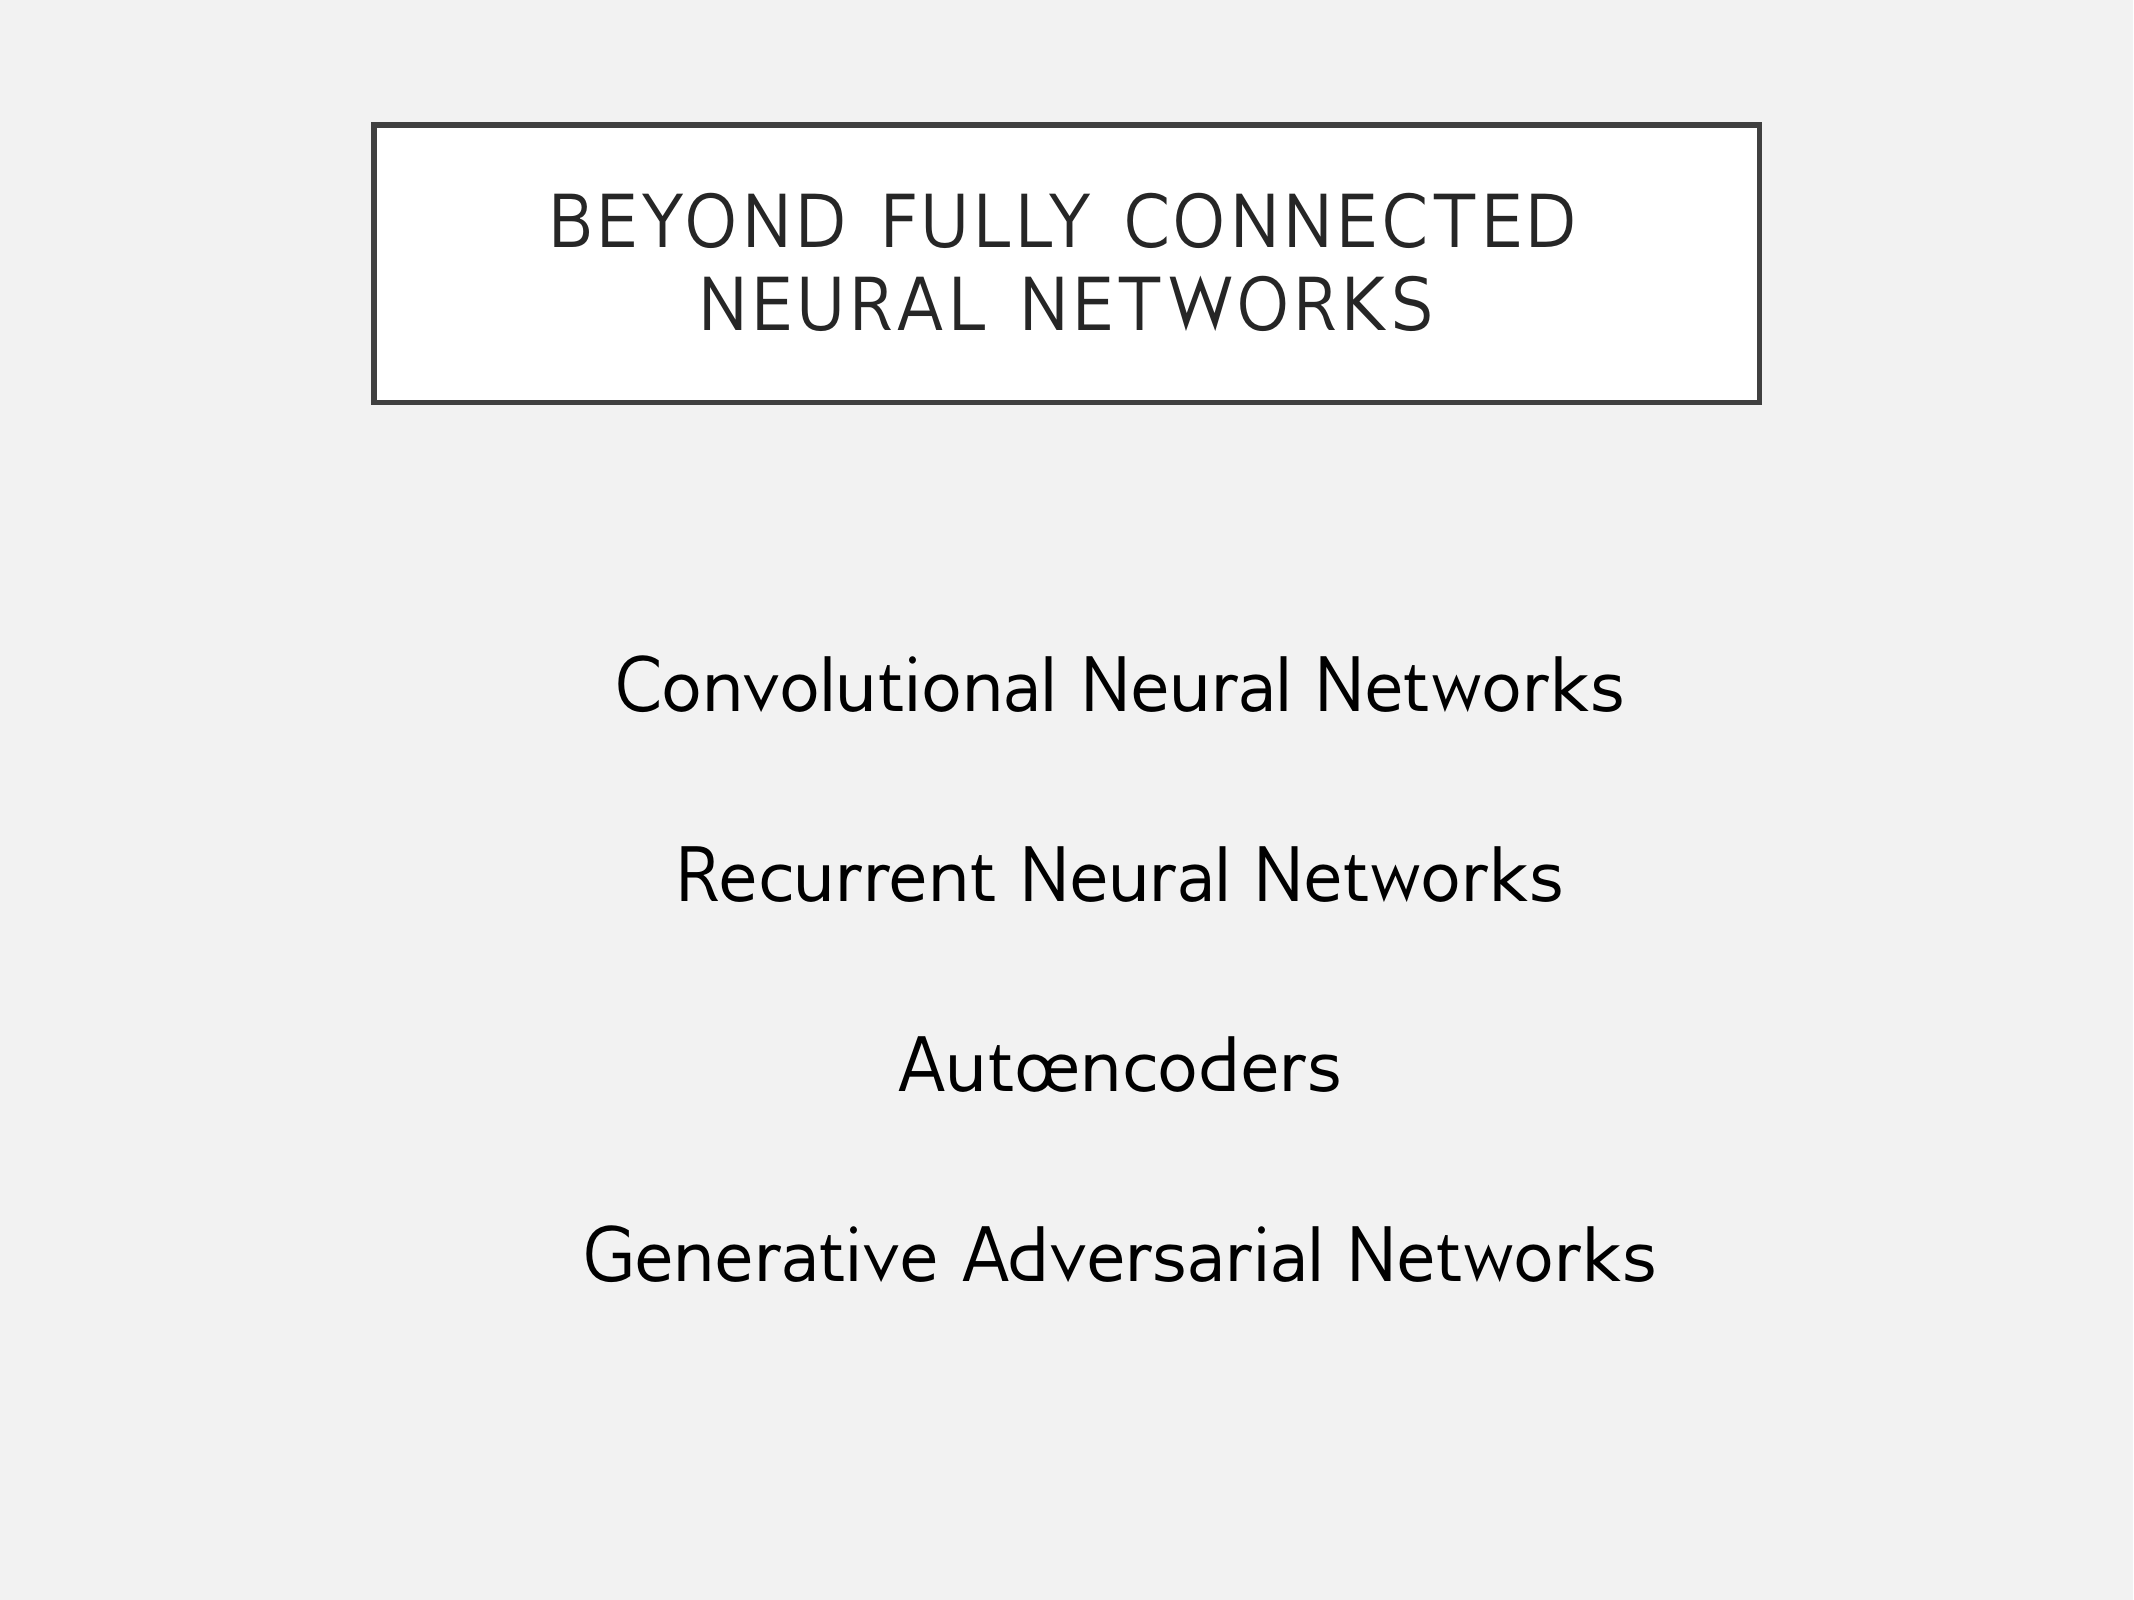

# Beyond fully connected Neural Networks
Convolutional Neural Networks

Recurrent Neural Networks

Autoencoders

Generative Adversarial Networks